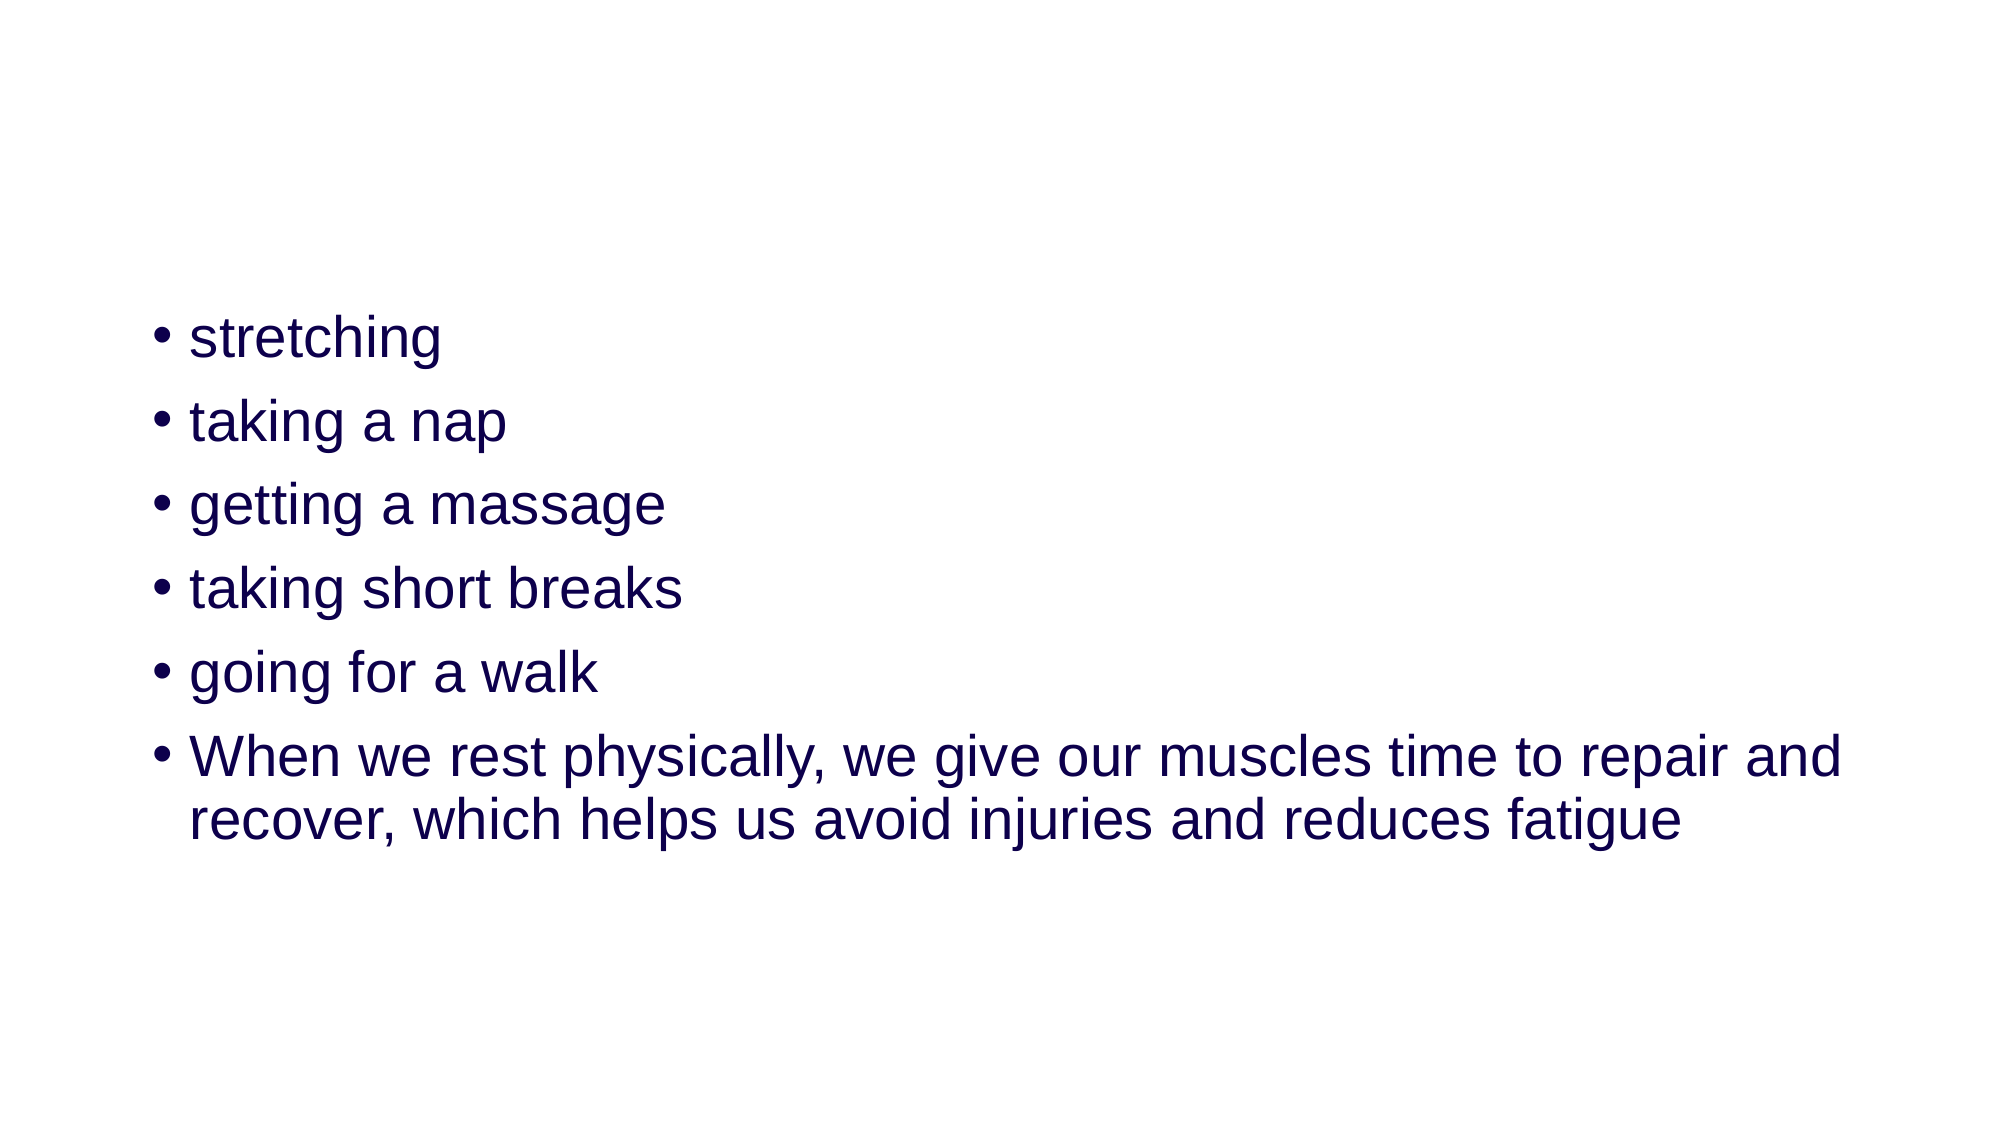

#
stretching
taking a nap
getting a massage
taking short breaks
going for a walk
When we rest physically, we give our muscles time to repair and recover, which helps us avoid injuries and reduces fatigue